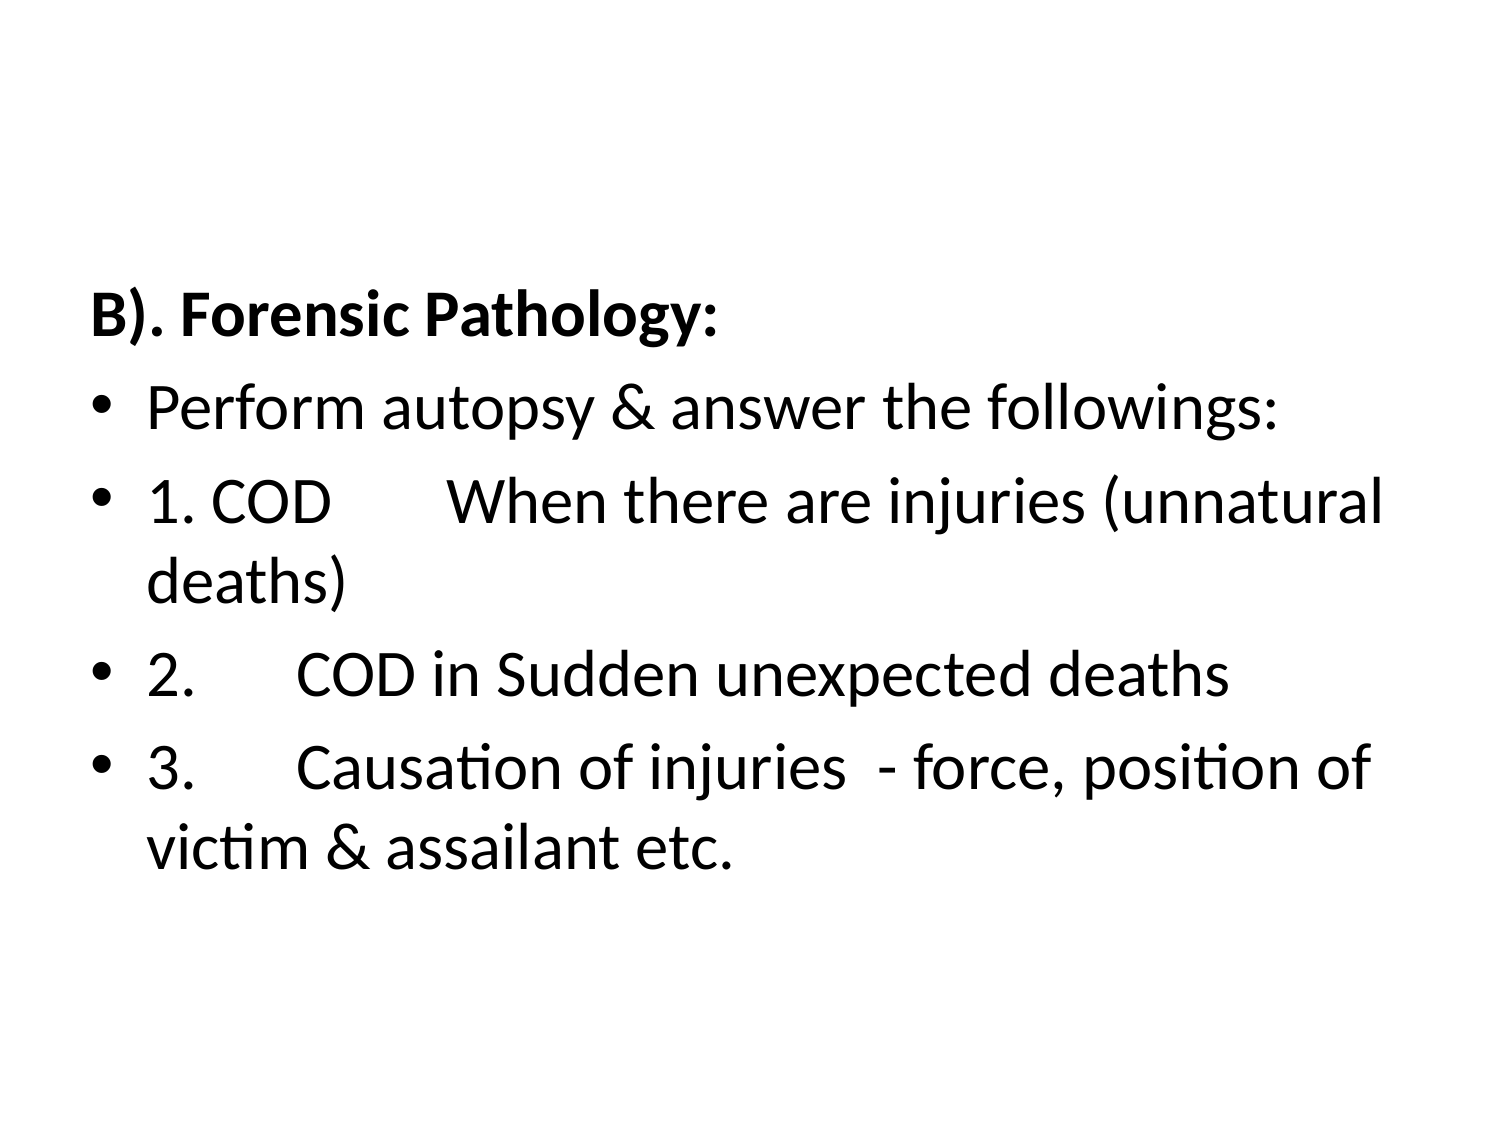

#
B). Forensic Pathology:
Perform autopsy & answer the followings:
1. COD	When there are injuries (unnatural deaths)
2.	COD in Sudden unexpected deaths
3.	Causation of injuries  - force, position of victim & assailant etc.